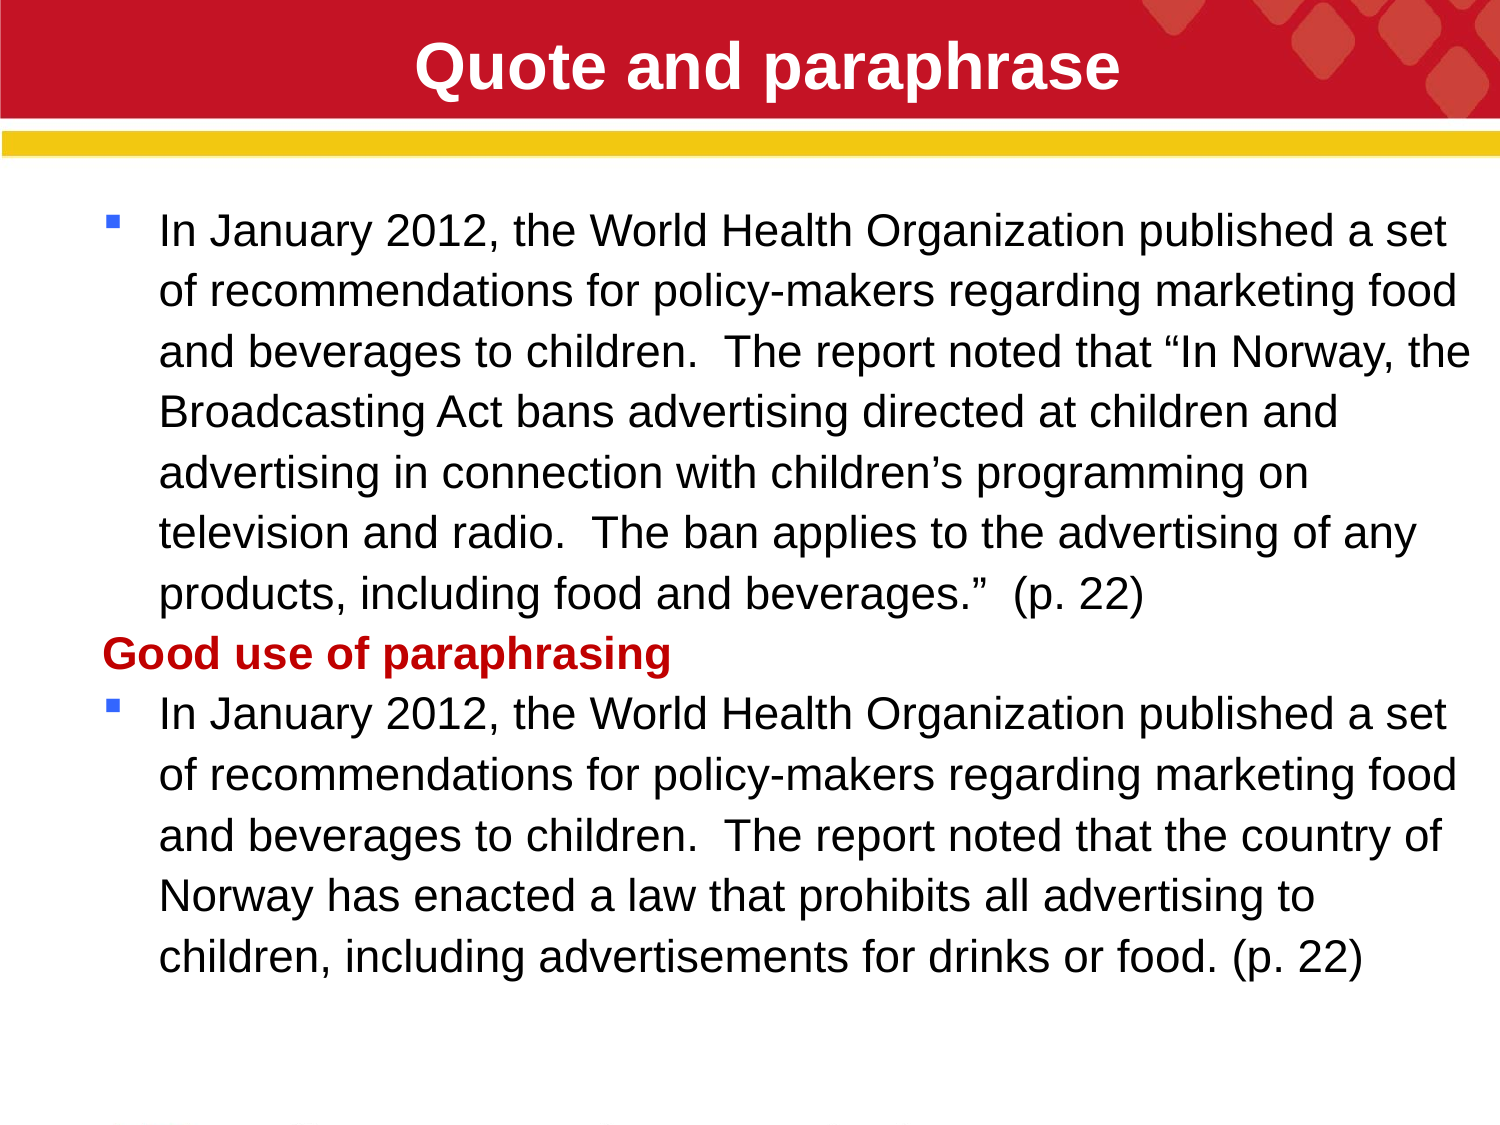

# Quote and paraphrase
In January 2012, the World Health Organization published a set of recommendations for policy-makers regarding marketing food and beverages to children.  The report noted that “In Norway, the Broadcasting Act bans advertising directed at children and advertising in connection with children’s programming on television and radio.  The ban applies to the advertising of any products, including food and beverages.”  (p. 22)
Good use of paraphrasing
In January 2012, the World Health Organization published a set of recommendations for policy-makers regarding marketing food and beverages to children.  The report noted that the country of Norway has enacted a law that prohibits all advertising to children, including advertisements for drinks or food. (p. 22)
https://integrity.mit.edu/handbook/academic-writing/incorporating-words-and-ideas-others
28